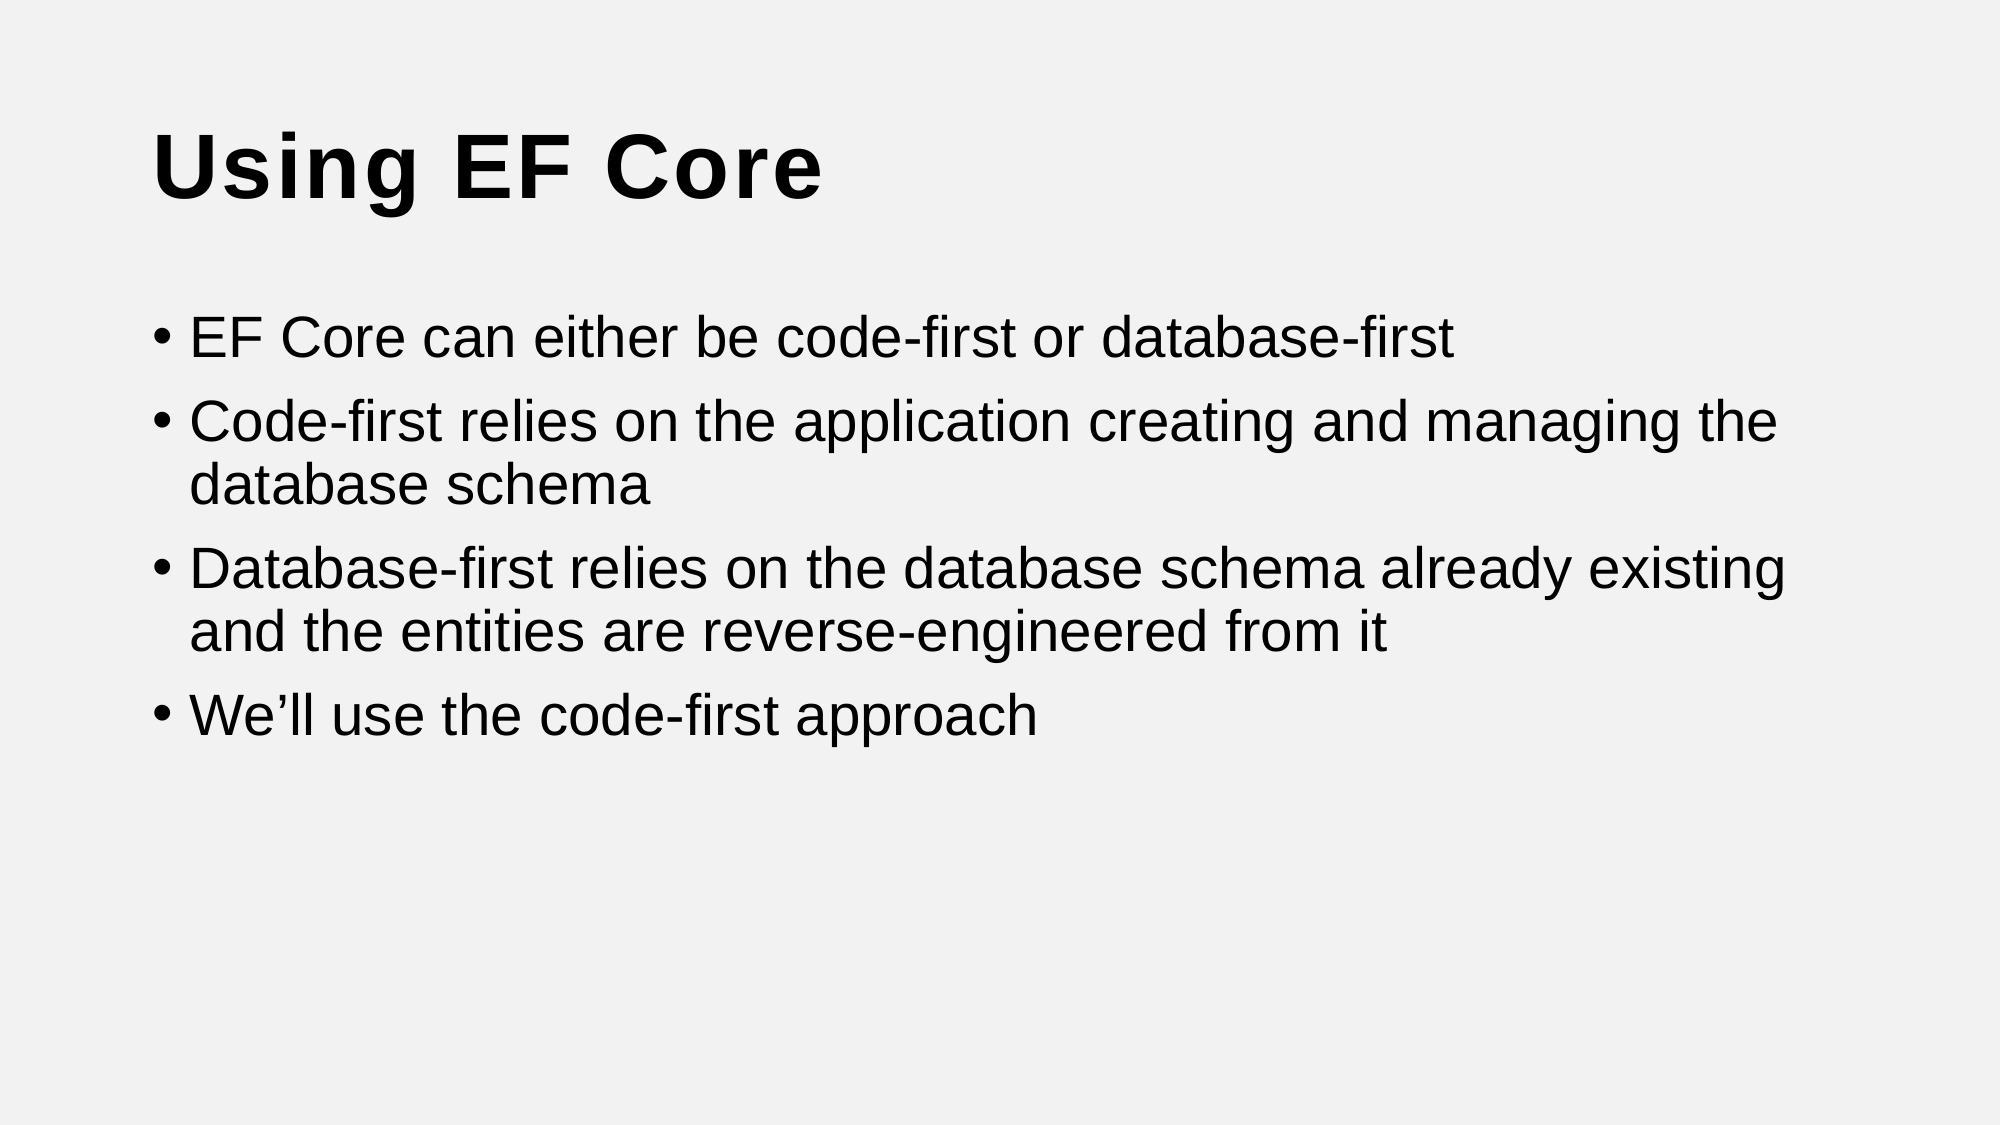

# Using EF Core
EF Core can either be code-first or database-first
Code-first relies on the application creating and managing the database schema
Database-first relies on the database schema already existing and the entities are reverse-engineered from it
We’ll use the code-first approach